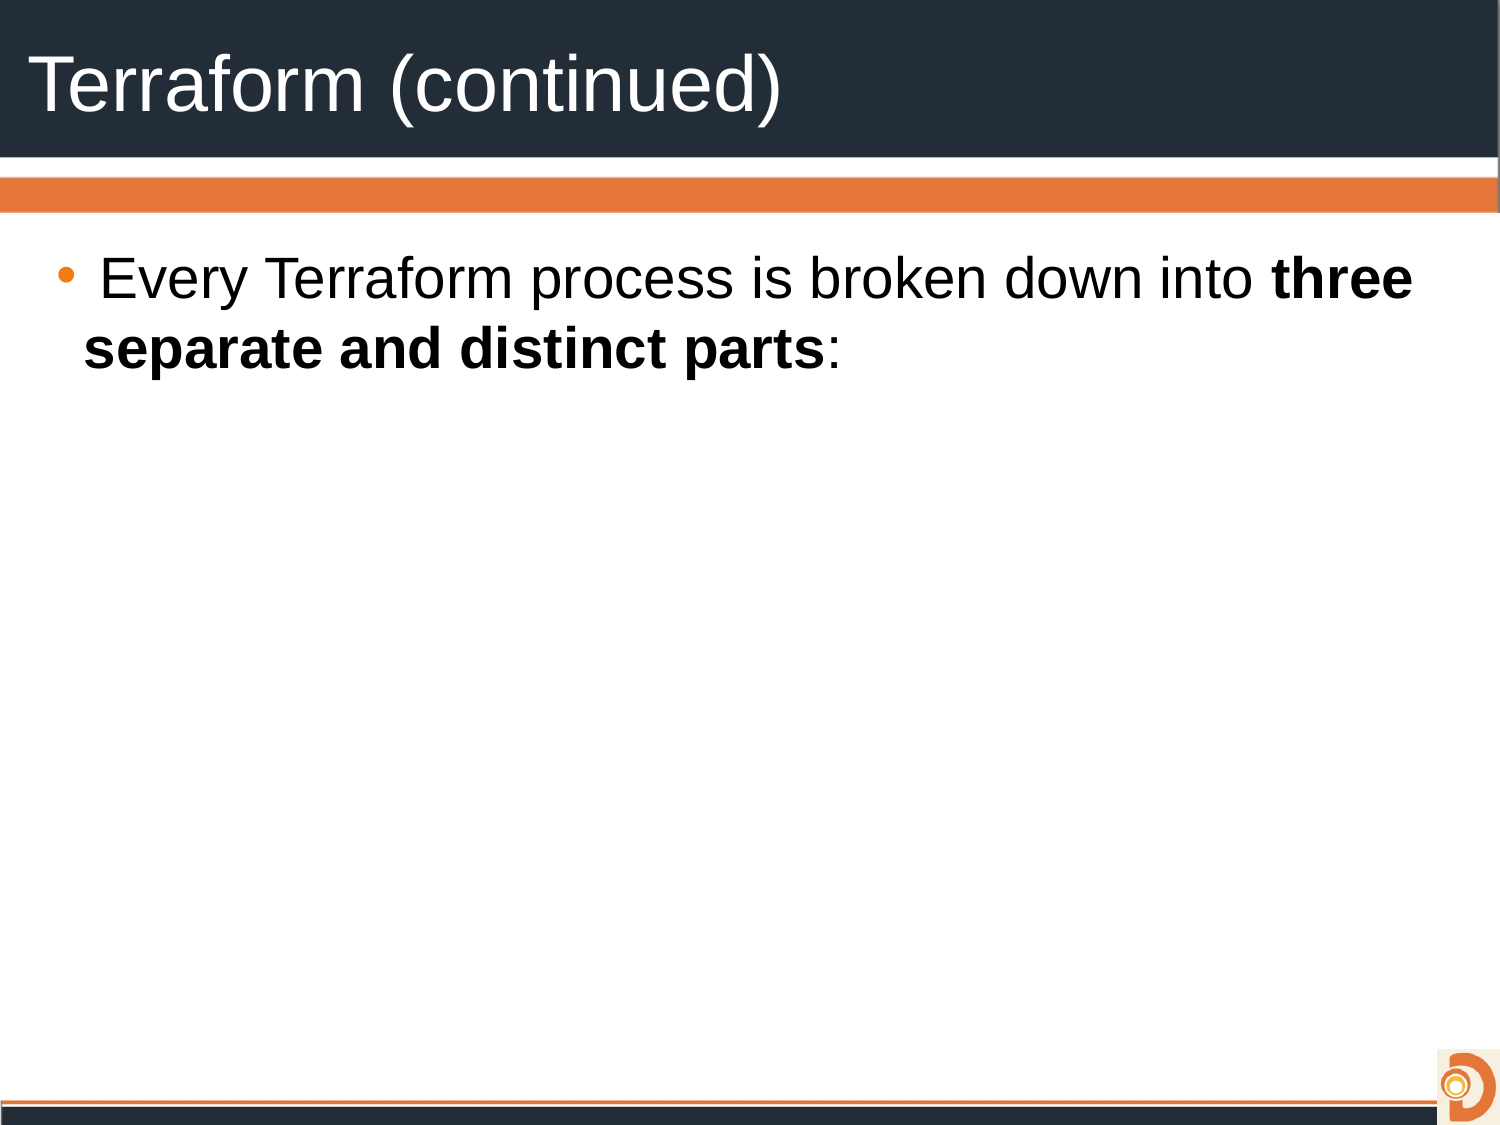

# Terraform (continued)
 Every Terraform process is broken down into three separate and distinct parts: